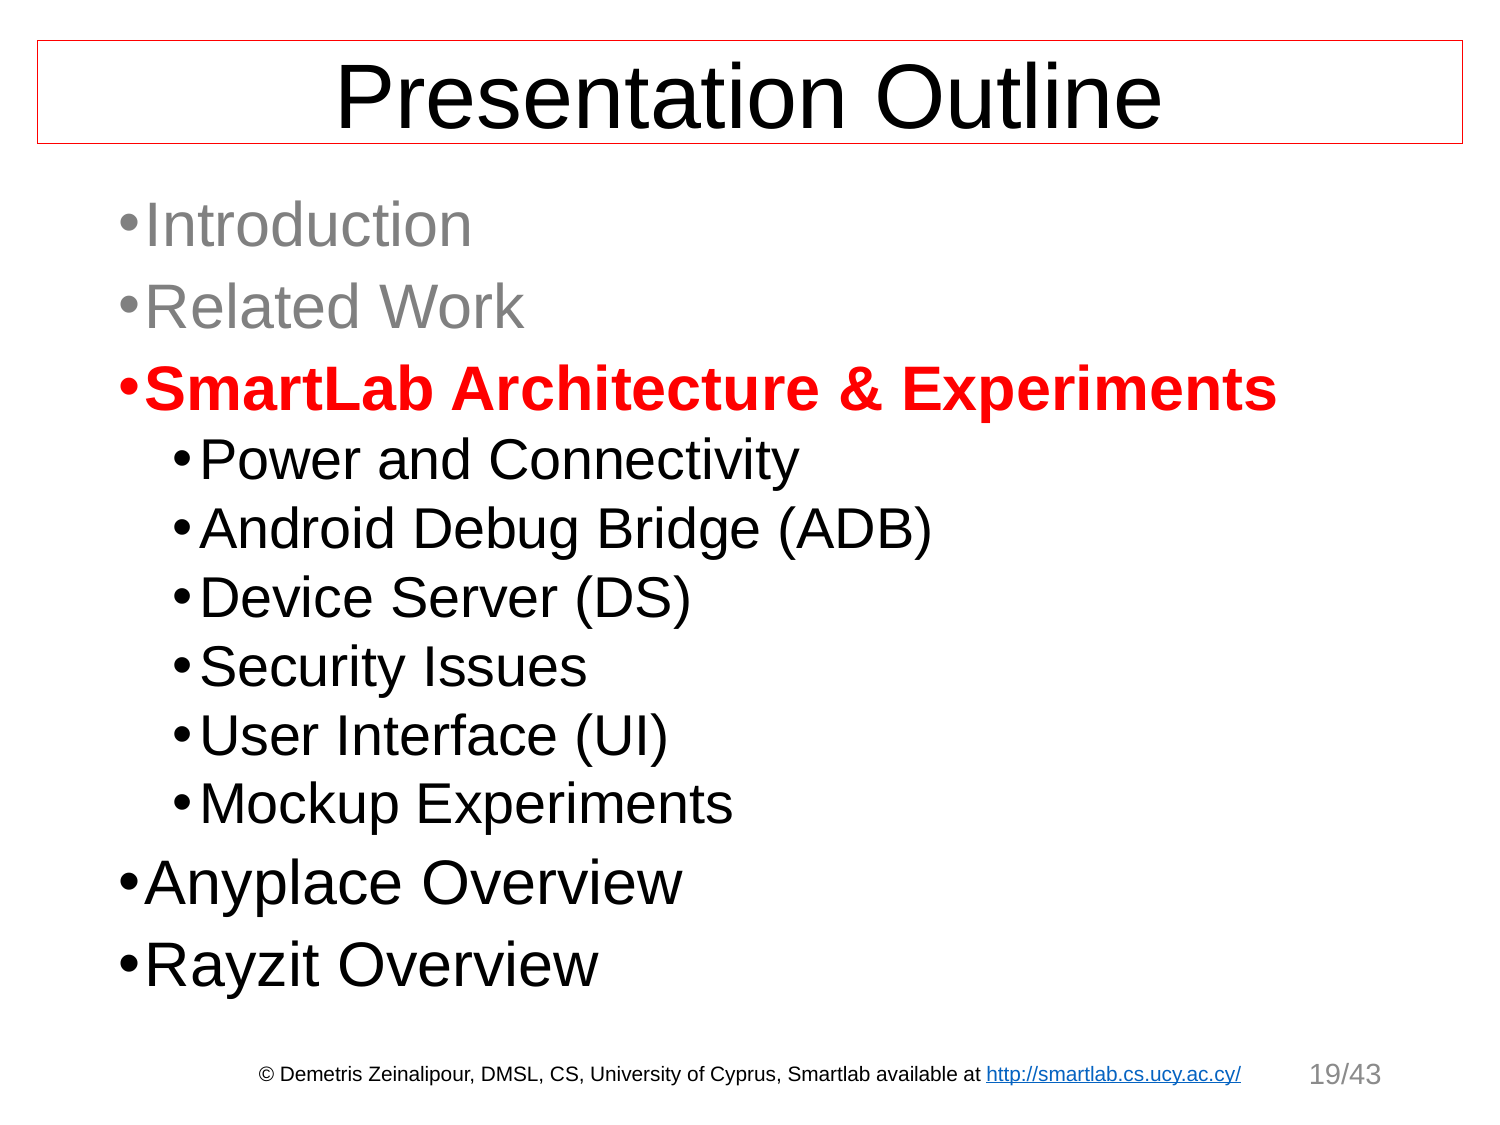

Presentation Outline
Introduction
Related Work
SmartLab Architecture & Experiments
Power and Connectivity
Android Debug Bridge (ADB)
Device Server (DS)
Security Issues
User Interface (UI)
Mockup Experiments
Anyplace Overview
Rayzit Overview
19